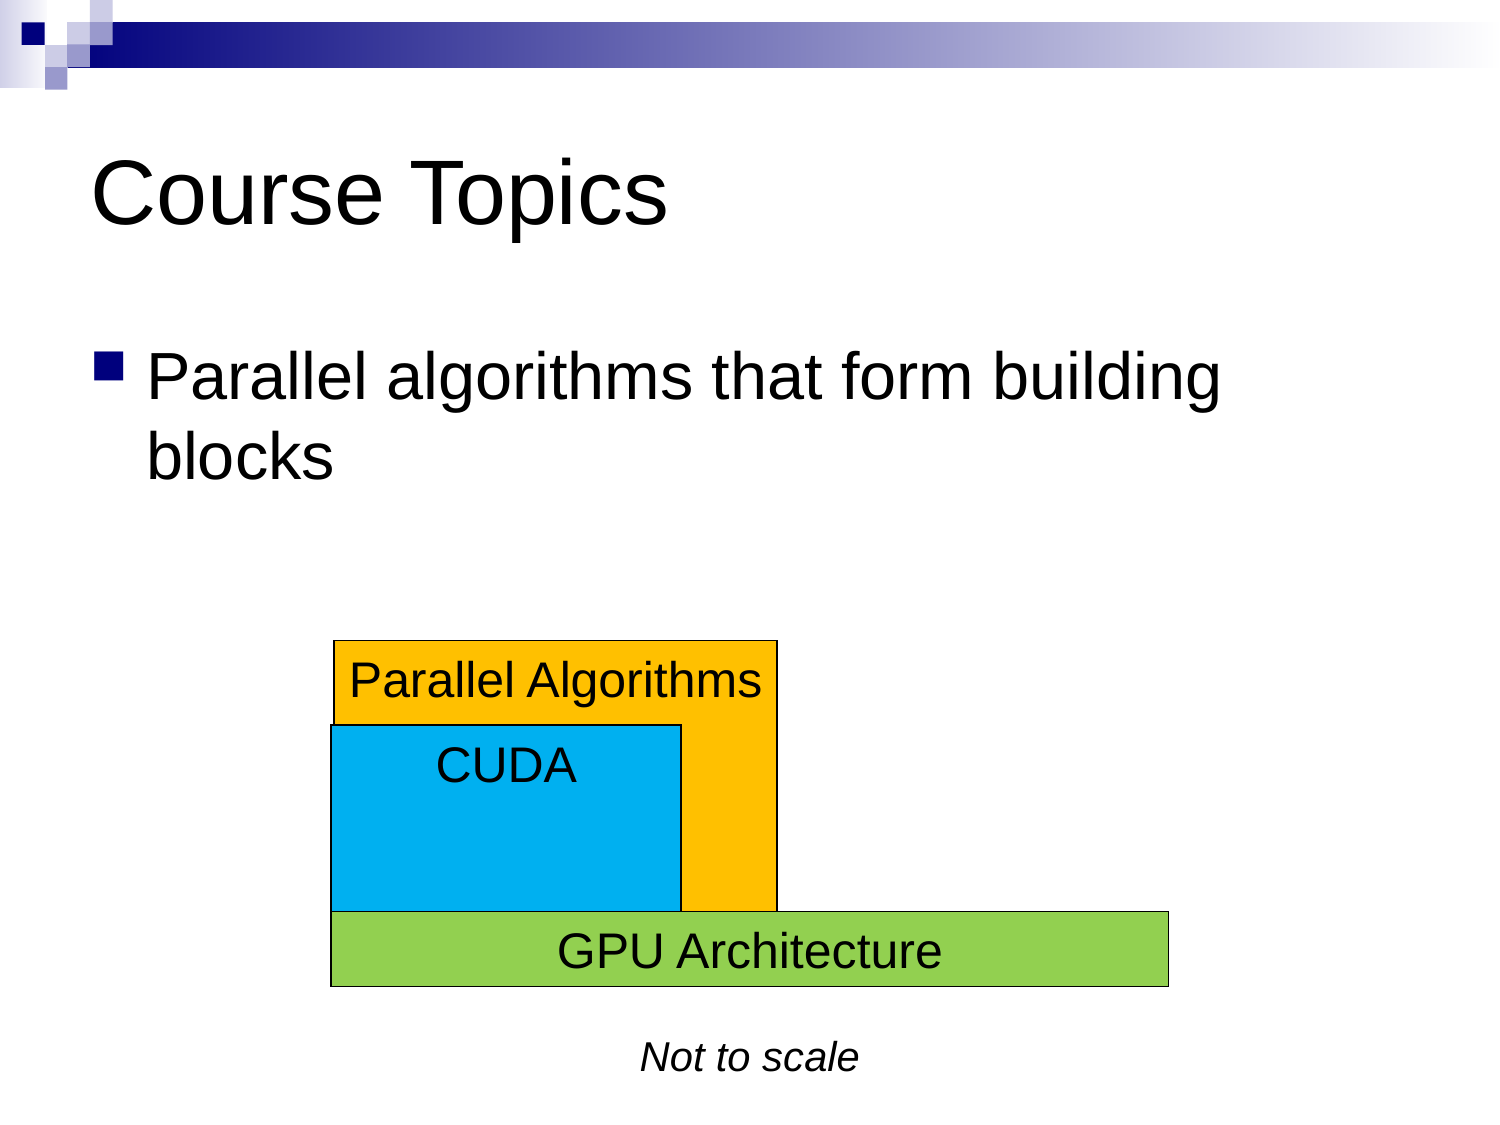

# Course Topics
Parallel algorithms that form building blocks
Parallel Algorithms

CUDA

GPU Architecture
Not to scale